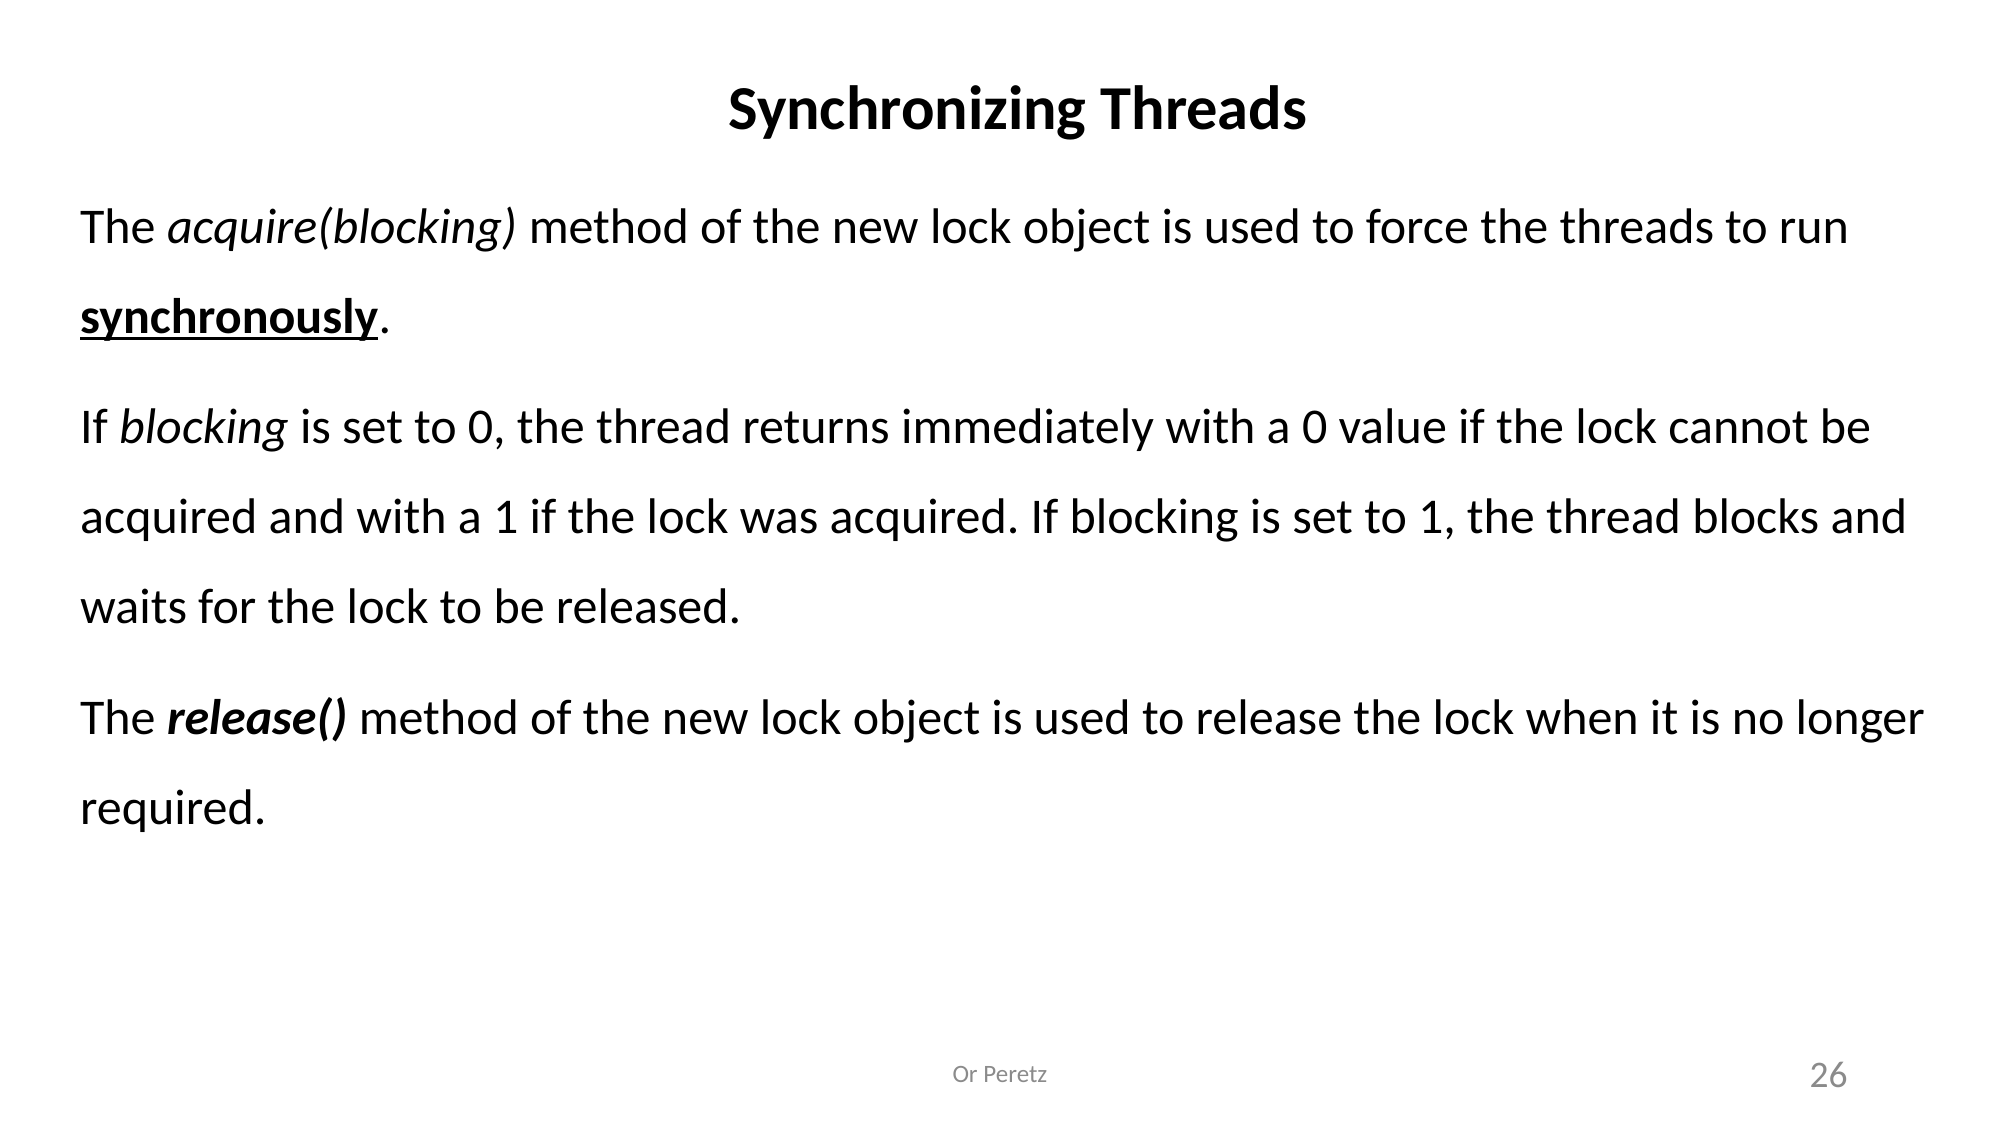

Synchronizing Threads
The acquire(blocking) method of the new lock object is used to force the threads to run synchronously.
If blocking is set to 0, the thread returns immediately with a 0 value if the lock cannot be acquired and with a 1 if the lock was acquired. If blocking is set to 1, the thread blocks and waits for the lock to be released.
The release() method of the new lock object is used to release the lock when it is no longer required.

Or Peretz
26